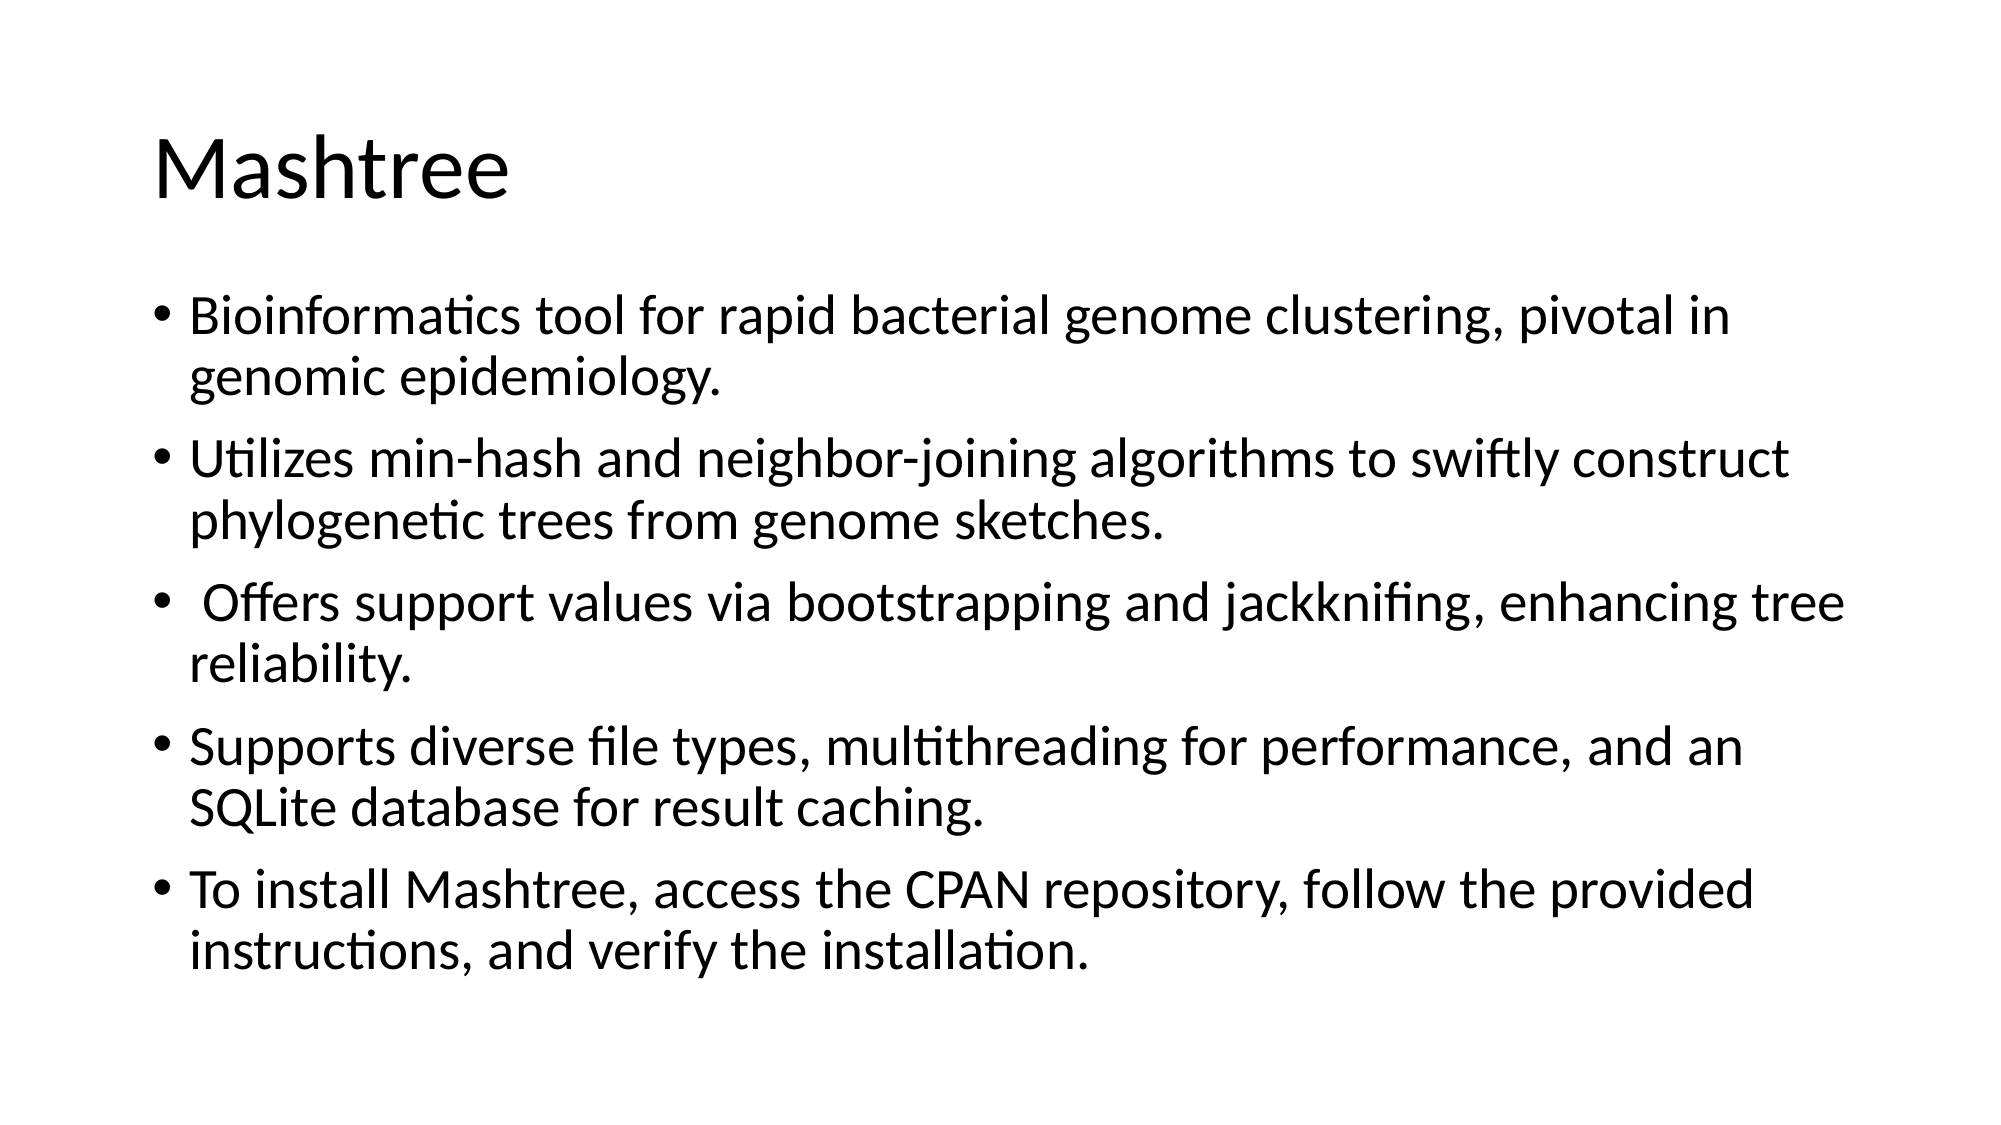

# Mashtree
Bioinformatics tool for rapid bacterial genome clustering, pivotal in genomic epidemiology.
Utilizes min-hash and neighbor-joining algorithms to swiftly construct phylogenetic trees from genome sketches.
 Offers support values via bootstrapping and jackknifing, enhancing tree reliability.
Supports diverse file types, multithreading for performance, and an SQLite database for result caching.
To install Mashtree, access the CPAN repository, follow the provided instructions, and verify the installation.